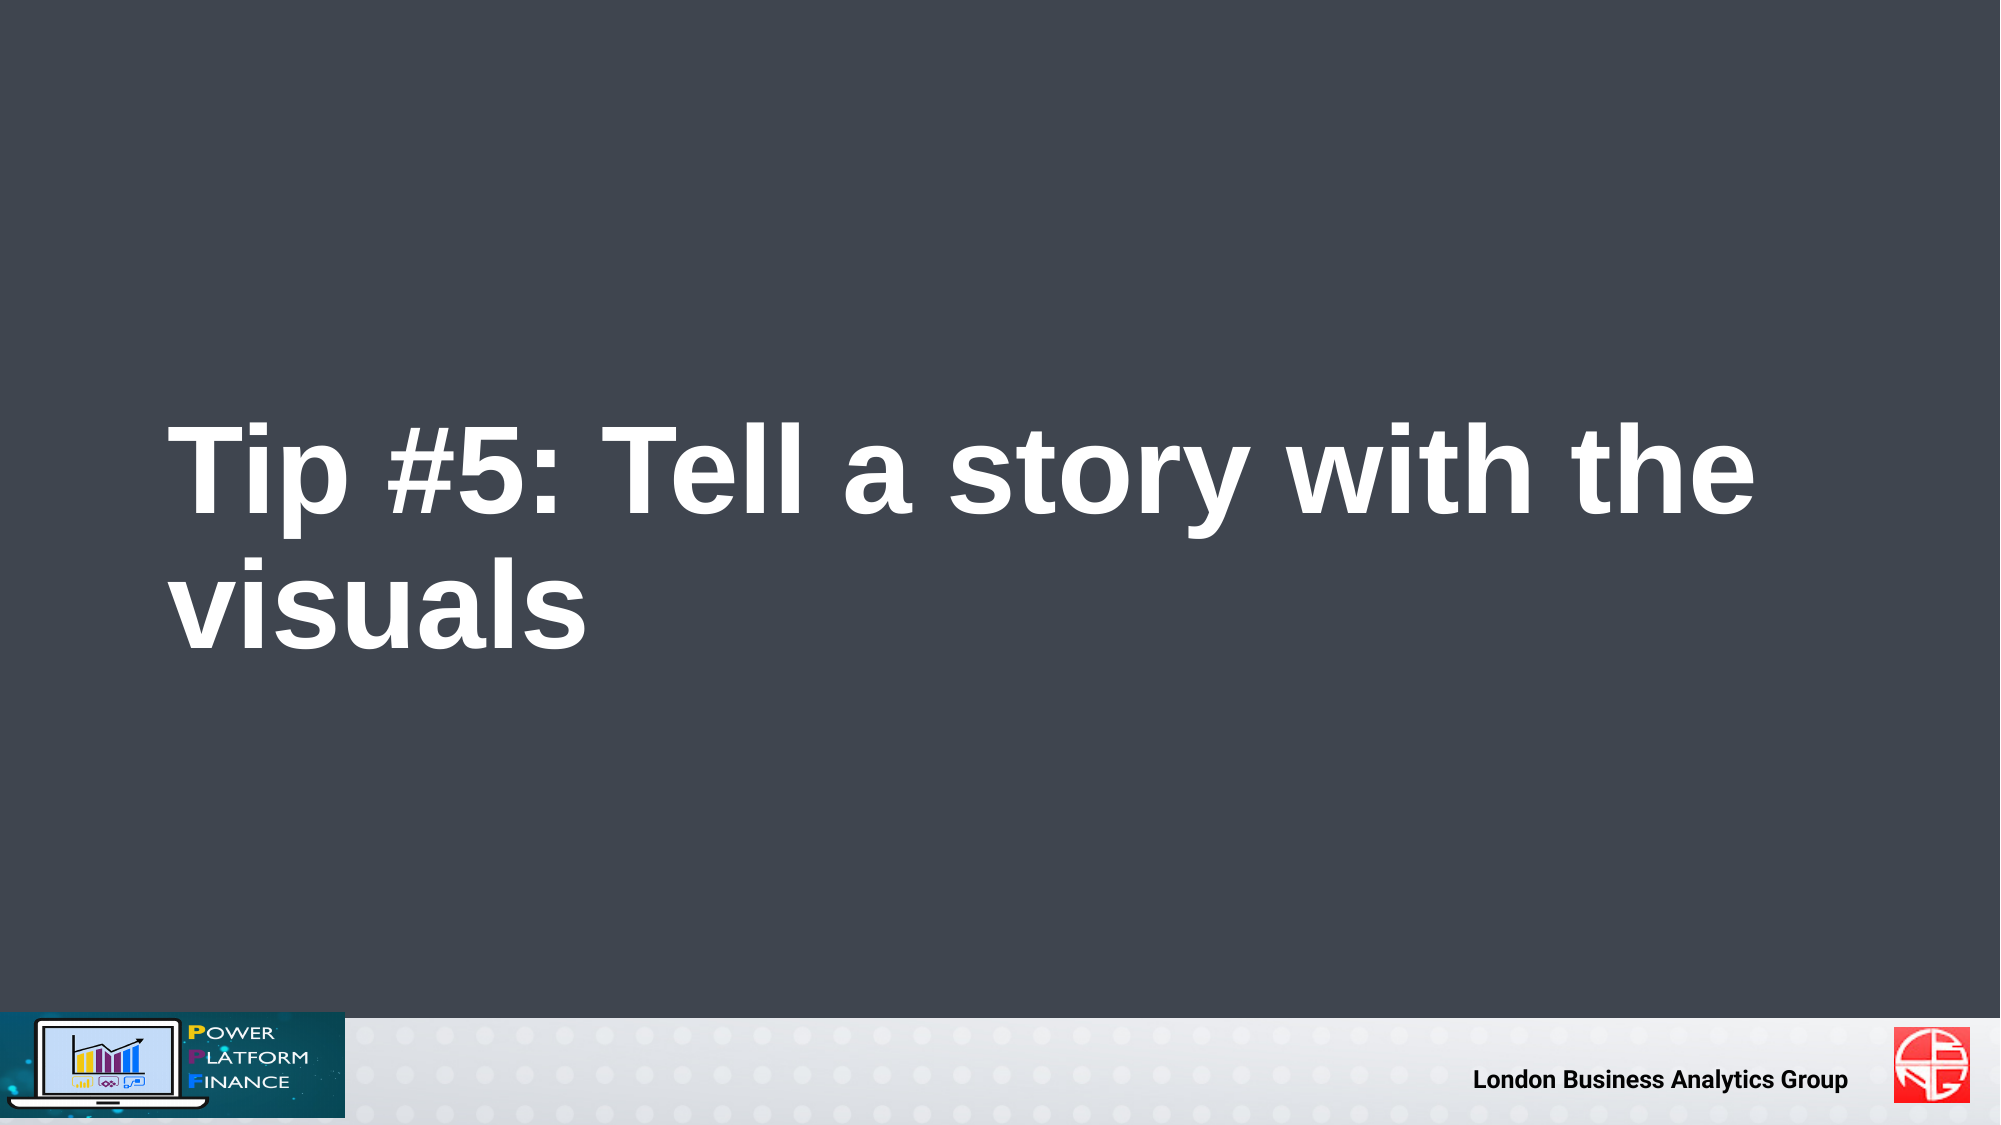

# Tip #5: Tell a story with the visuals